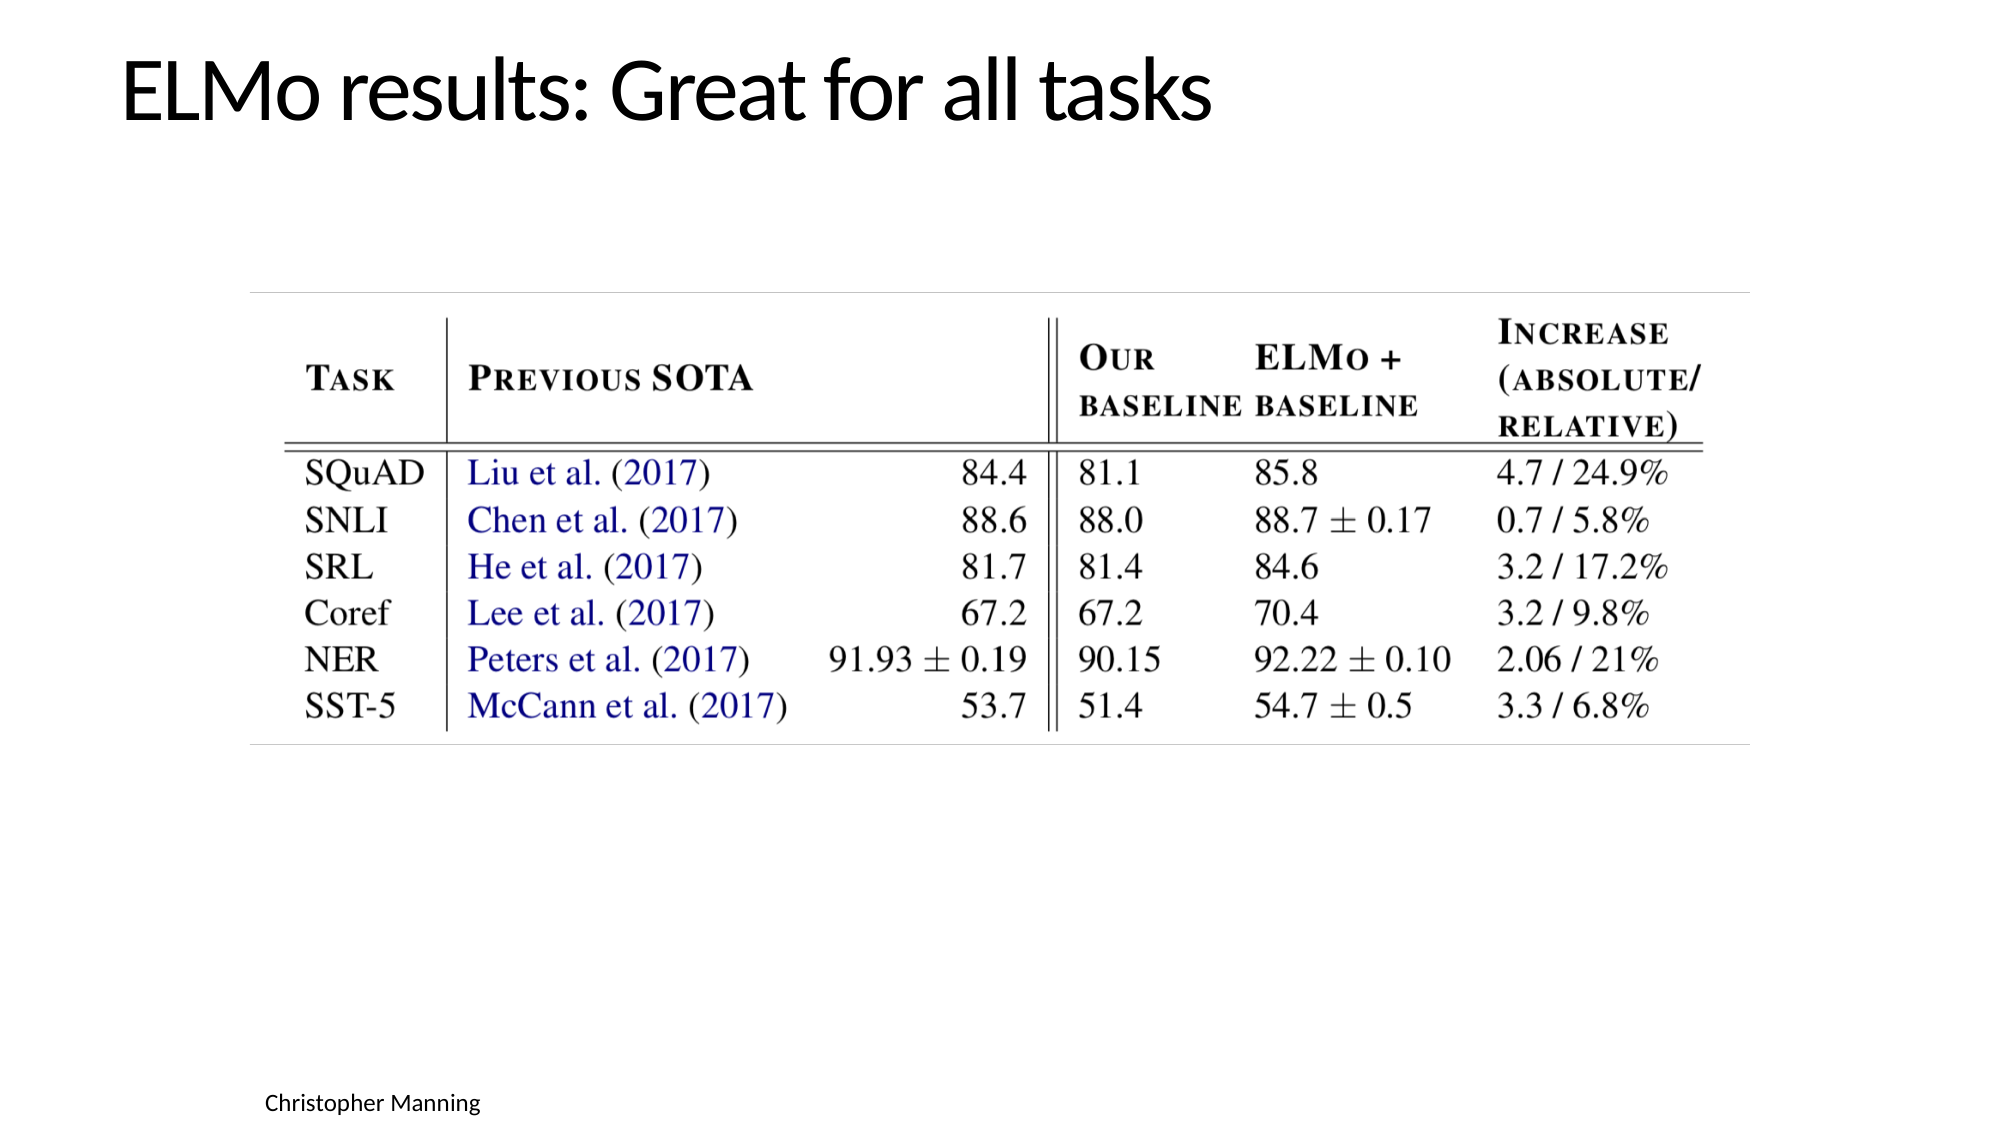

# ELMo results: Great for all tasks

Christopher Manning